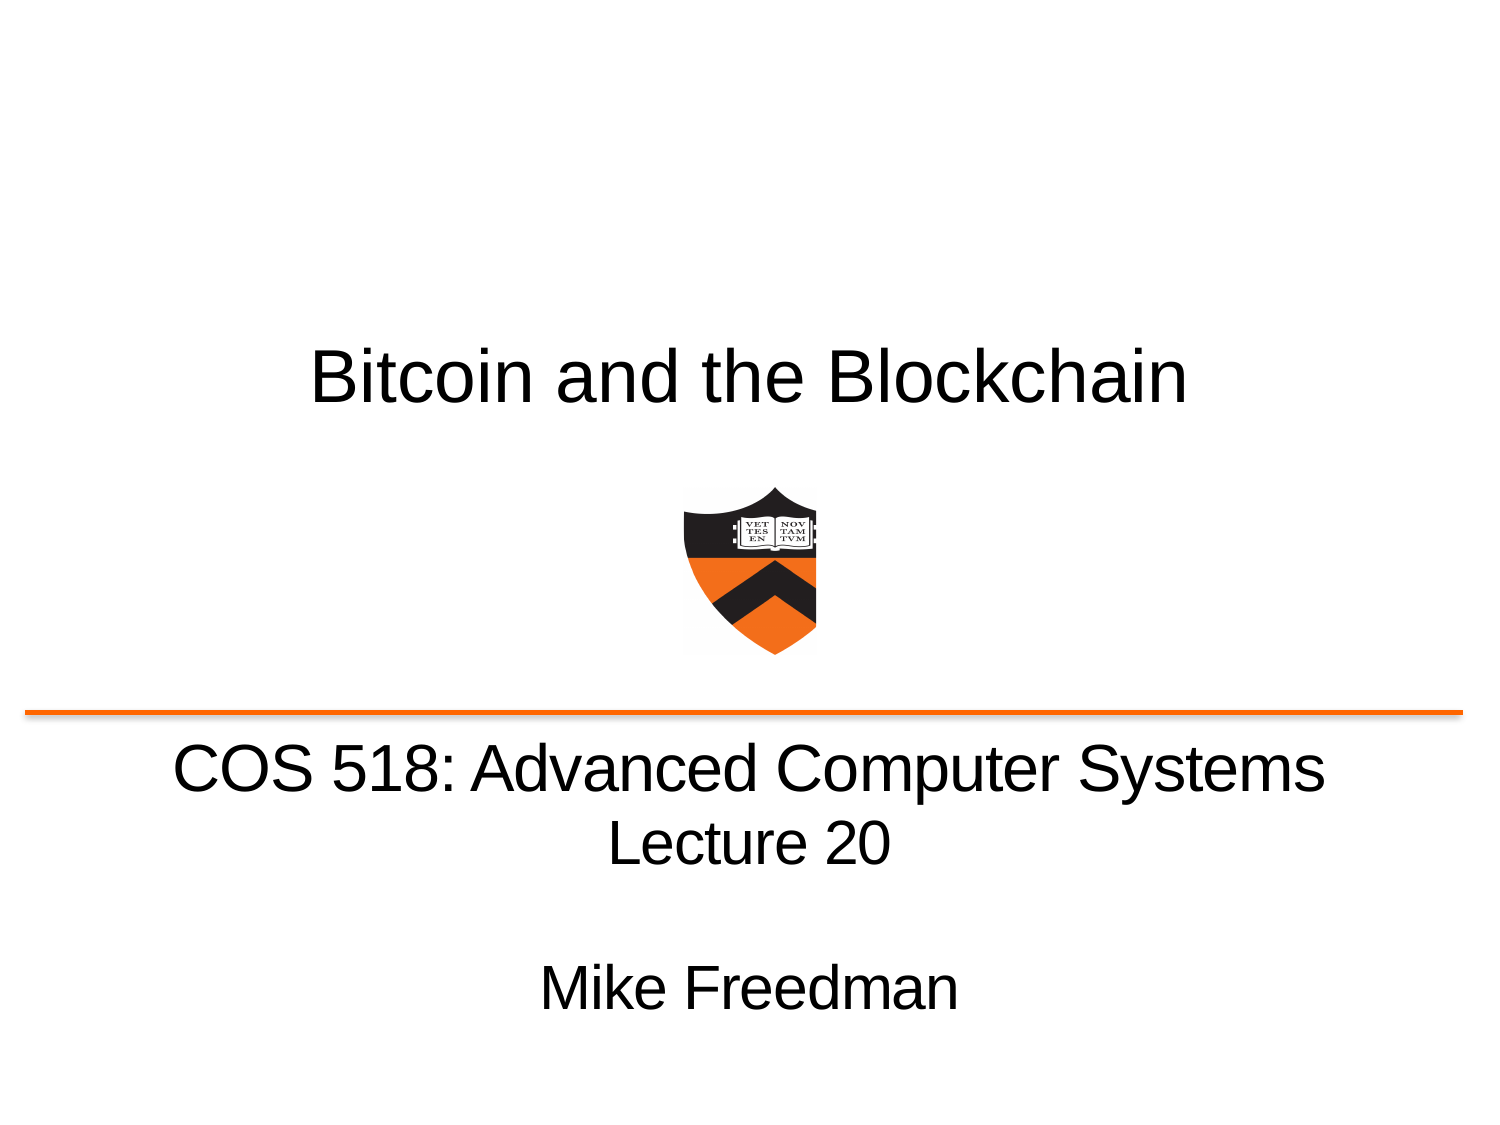

# Bitcoin and the Blockchain
COS 518: Advanced Computer Systems
Lecture 20

Mike Freedman